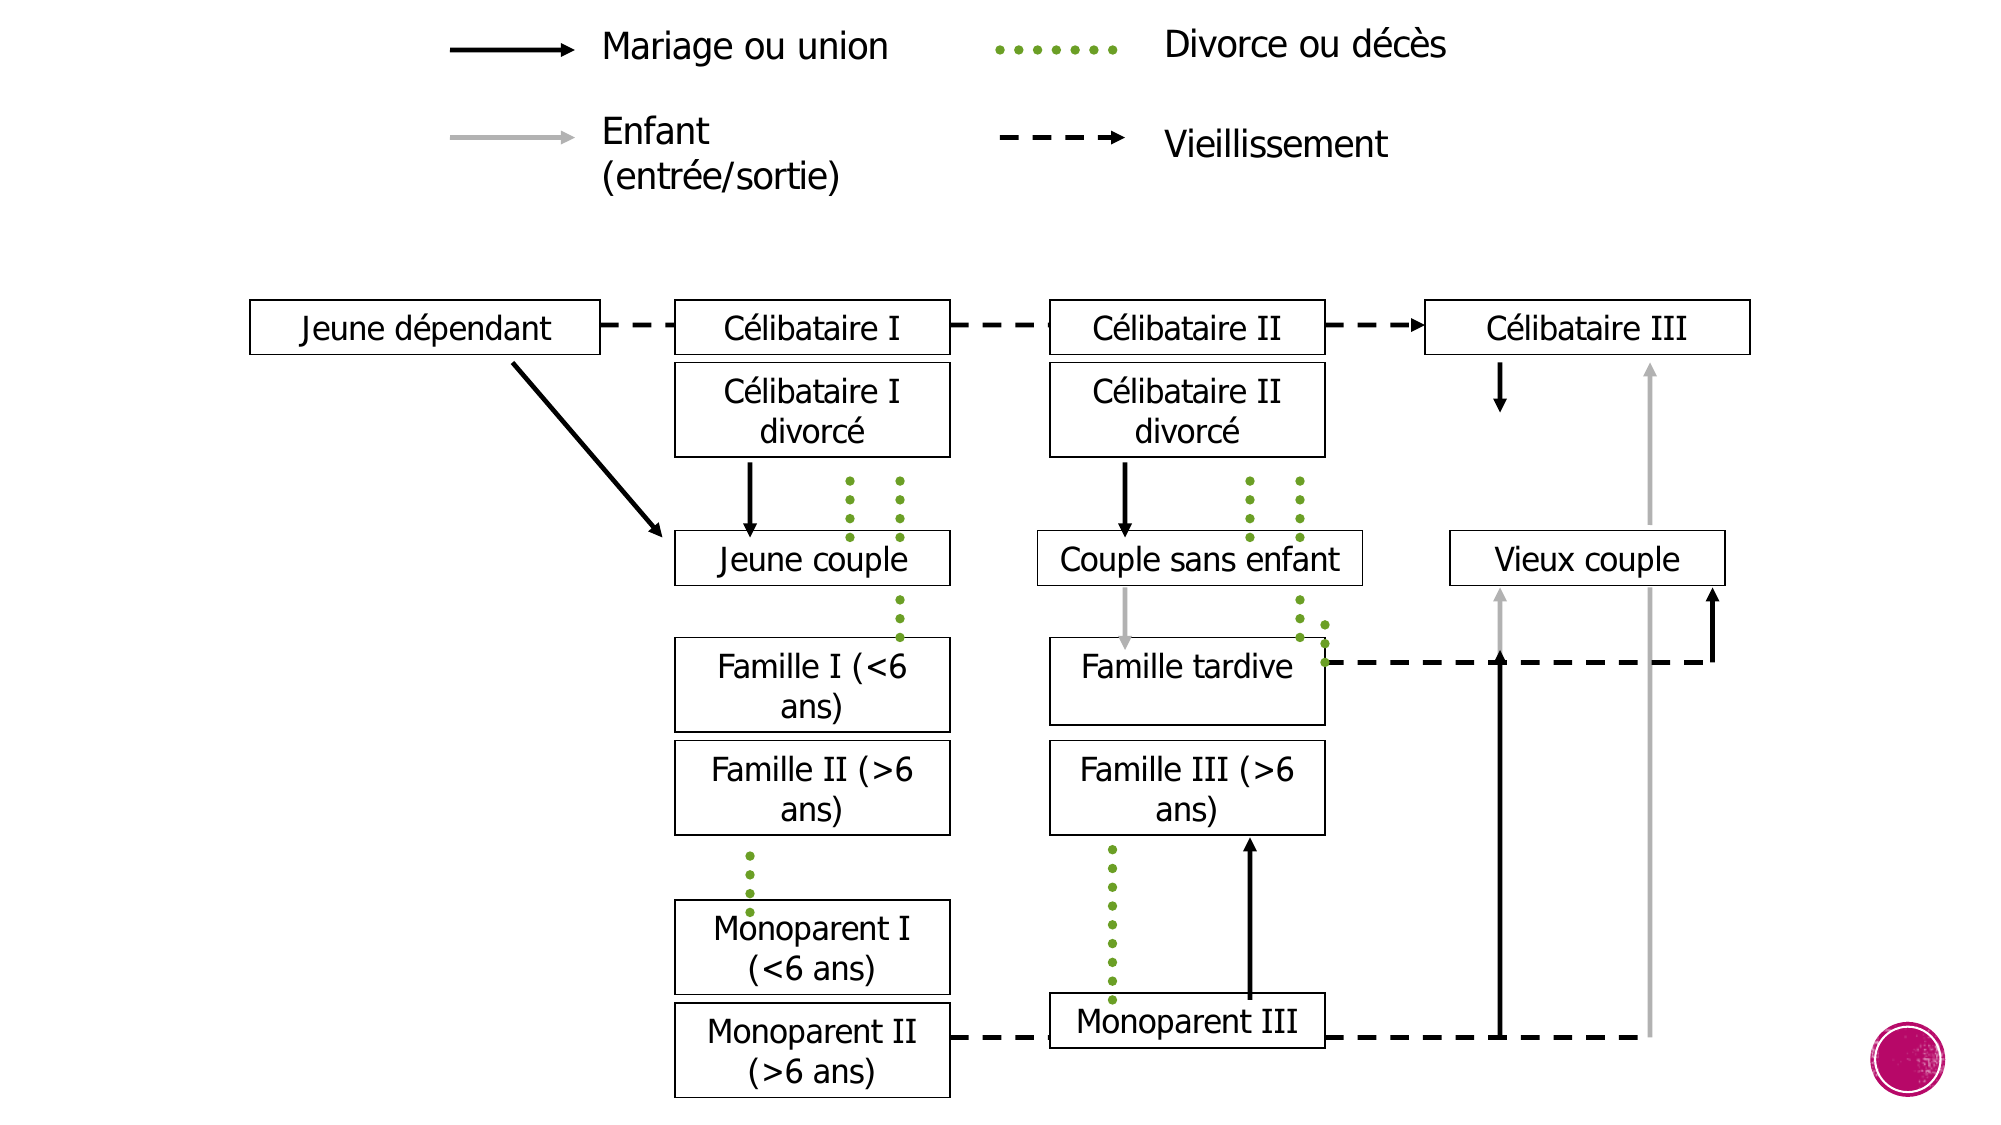

Divorce ou décès
Mariage ou union

Enfant (entrée/sortie)
Vieillissement

Jeune dépendant
Célibataire I
Célibataire II
Célibataire III

Célibataire I divorcé
Célibataire II divorcé

Jeune couple
Couple sans enfant
Vieux couple

Famille I (<6 ans)
Famille tardive

Famille II (>6 ans)
Famille III (>6 ans)

Monoparent I (<6 ans)
Monoparent III
Monoparent II (>6 ans)